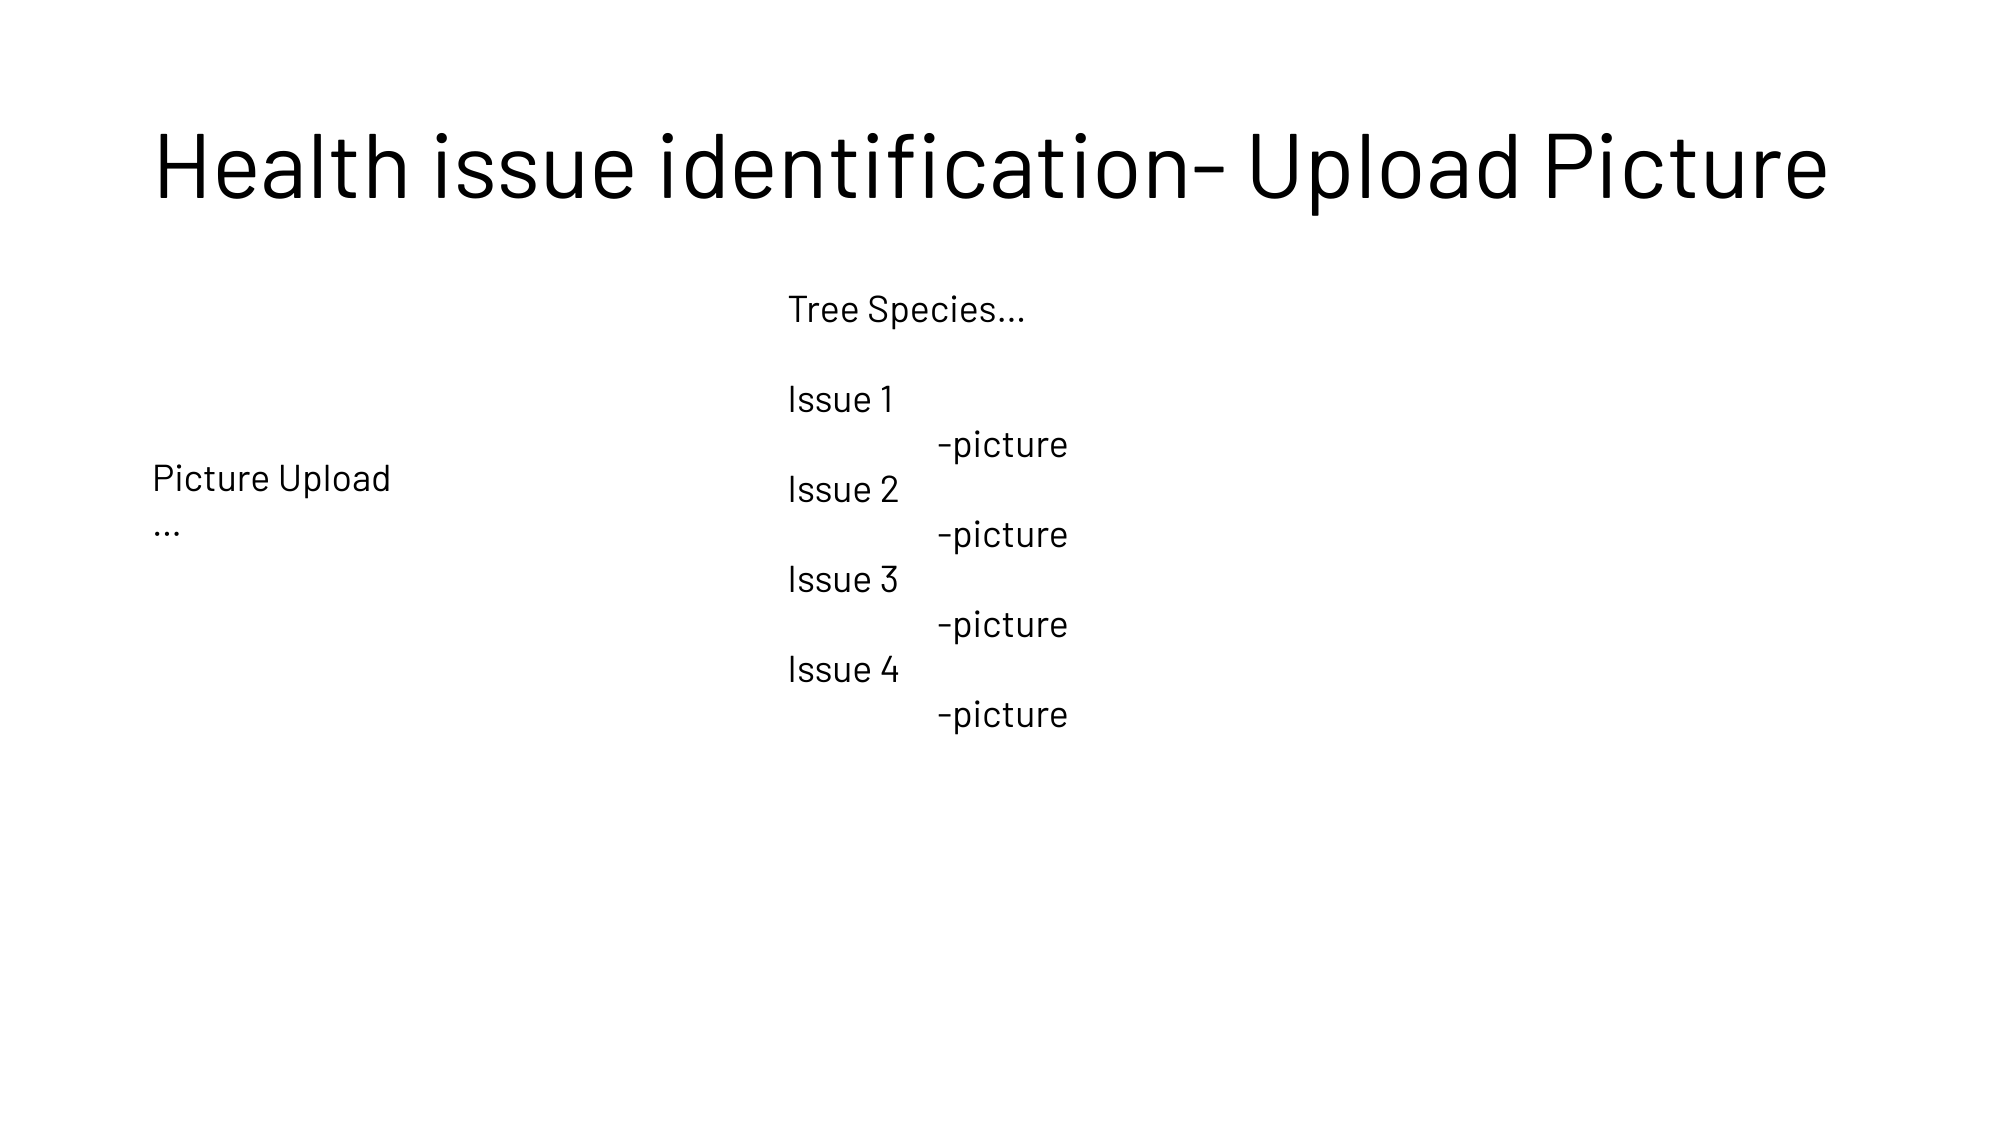

# Health issue identification- Upload Picture
Tree Species…

Issue 1
	-picture
Issue 2
	-picture
Issue 3
	-picture
Issue 4
	-picture
Picture Upload
…